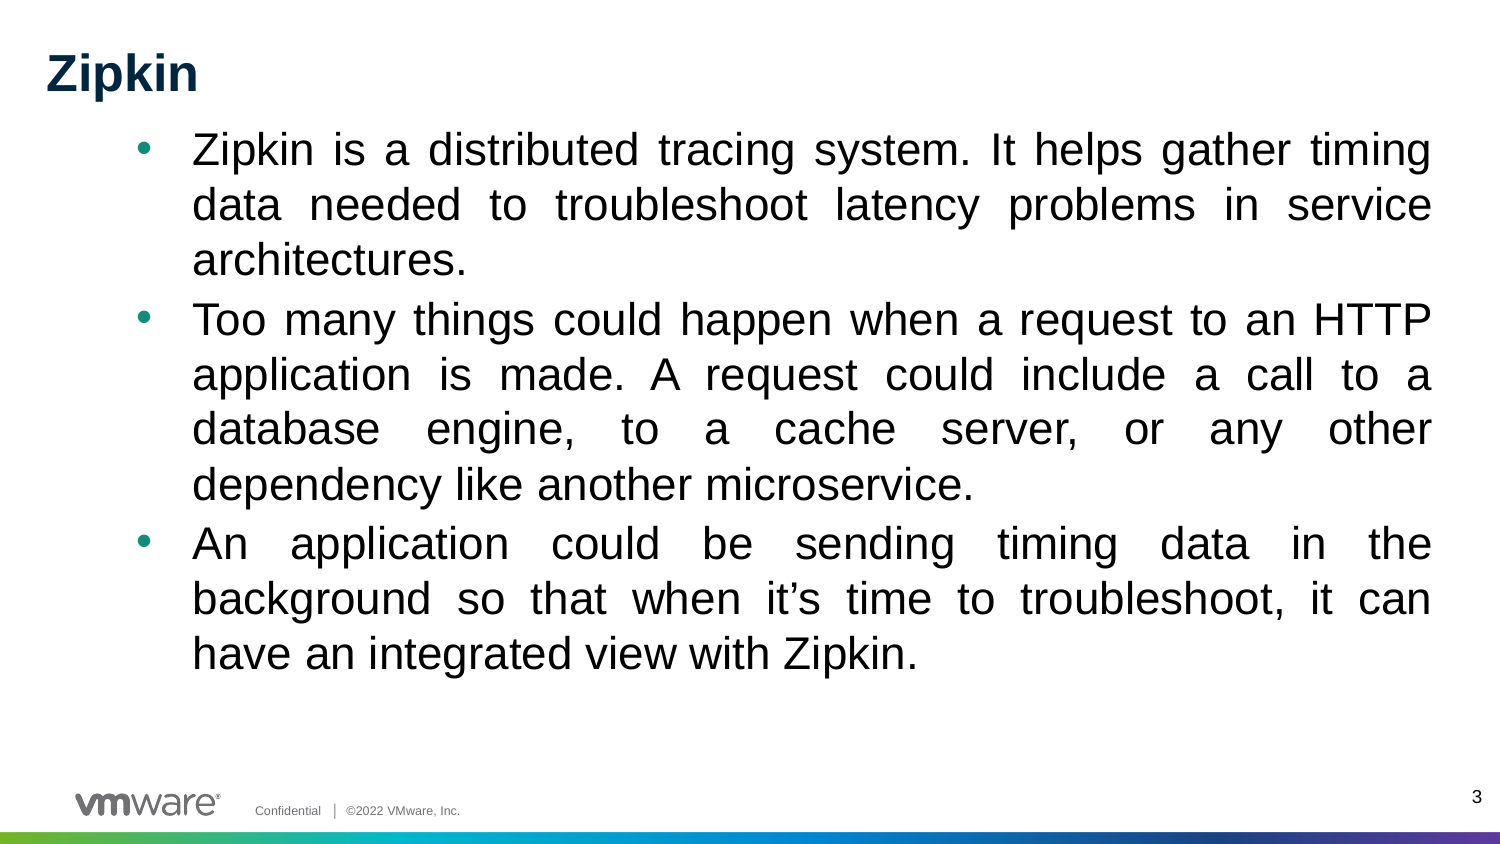

# Zipkin
Zipkin is a distributed tracing system. It helps gather timing data needed to troubleshoot latency problems in service architectures.
Too many things could happen when a request to an HTTP application is made. A request could include a call to a database engine, to a cache server, or any other dependency like another microservice.
An application could be sending timing data in the background so that when it’s time to troubleshoot, it can have an integrated view with Zipkin.
3